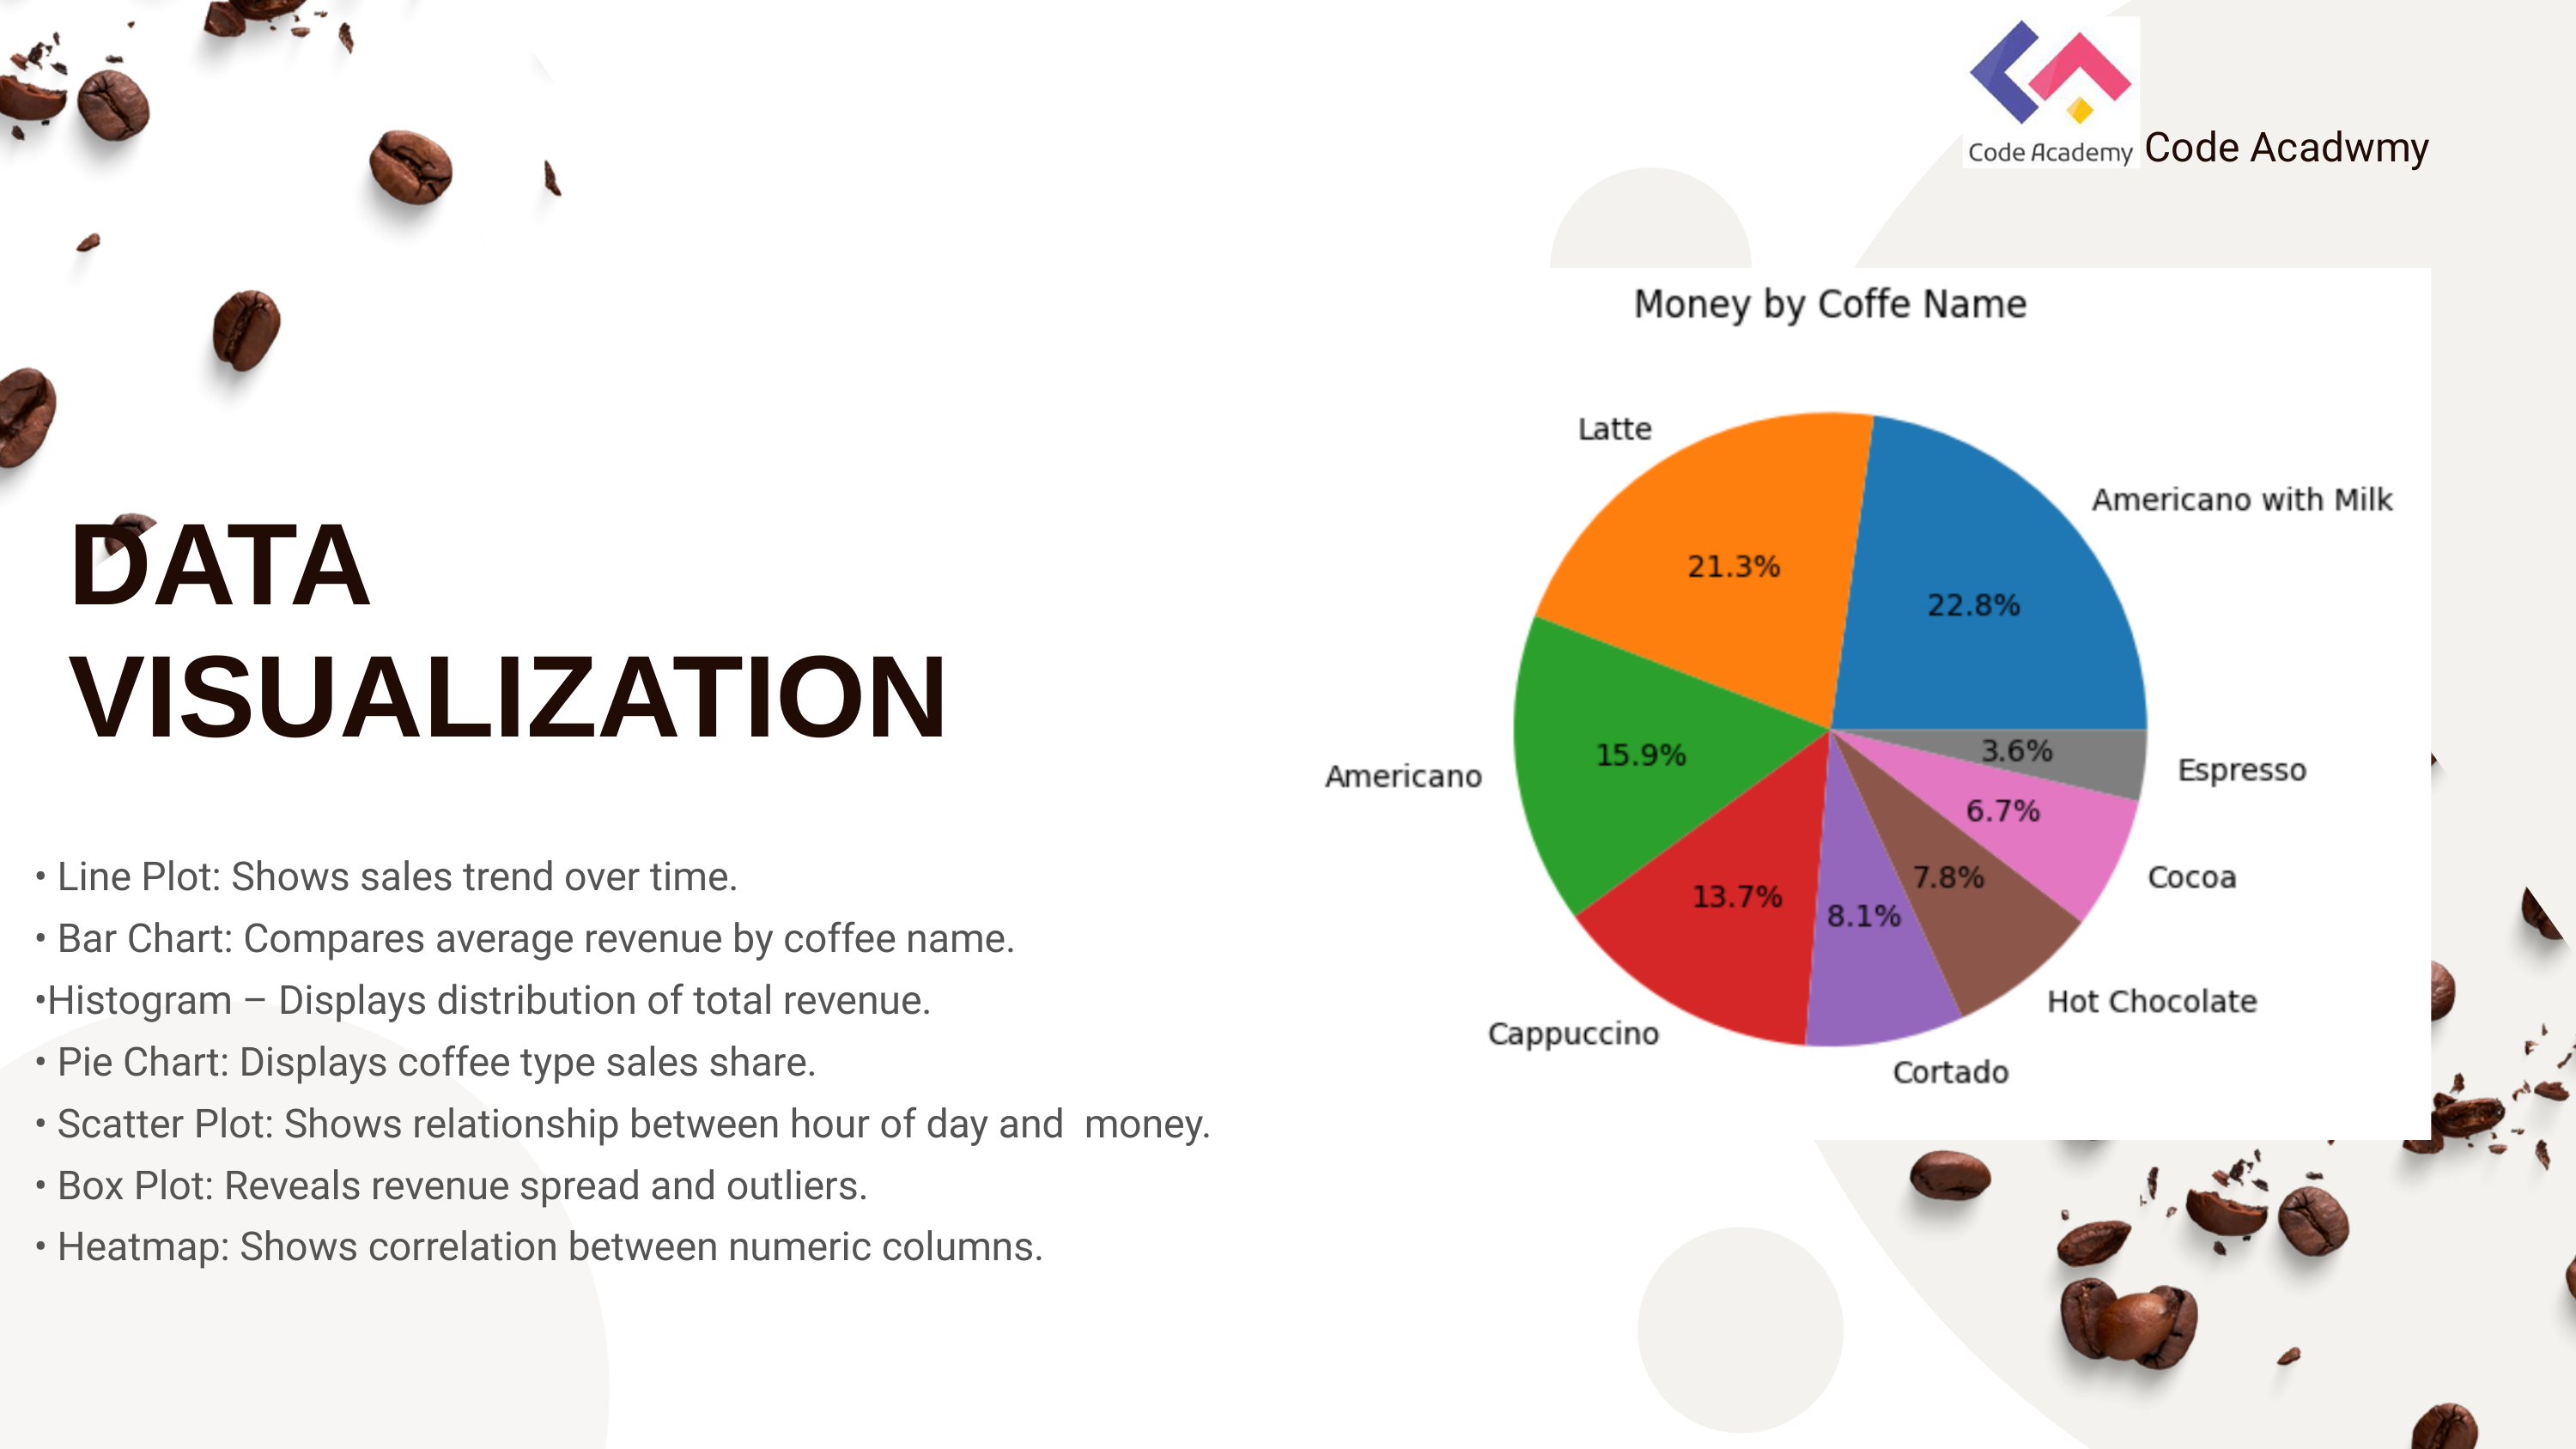

Code Acadwmy

DATA VISUALIZATION
• Line Plot: Shows sales trend over time.
• Bar Chart: Compares average revenue by coffee name.
•Histogram – Displays distribution of total revenue.
• Pie Chart: Displays coffee type sales share.
• Scatter Plot: Shows relationship between hour of day and  money.
• Box Plot: Reveals revenue spread and outliers.
• Heatmap: Shows correlation between numeric columns.